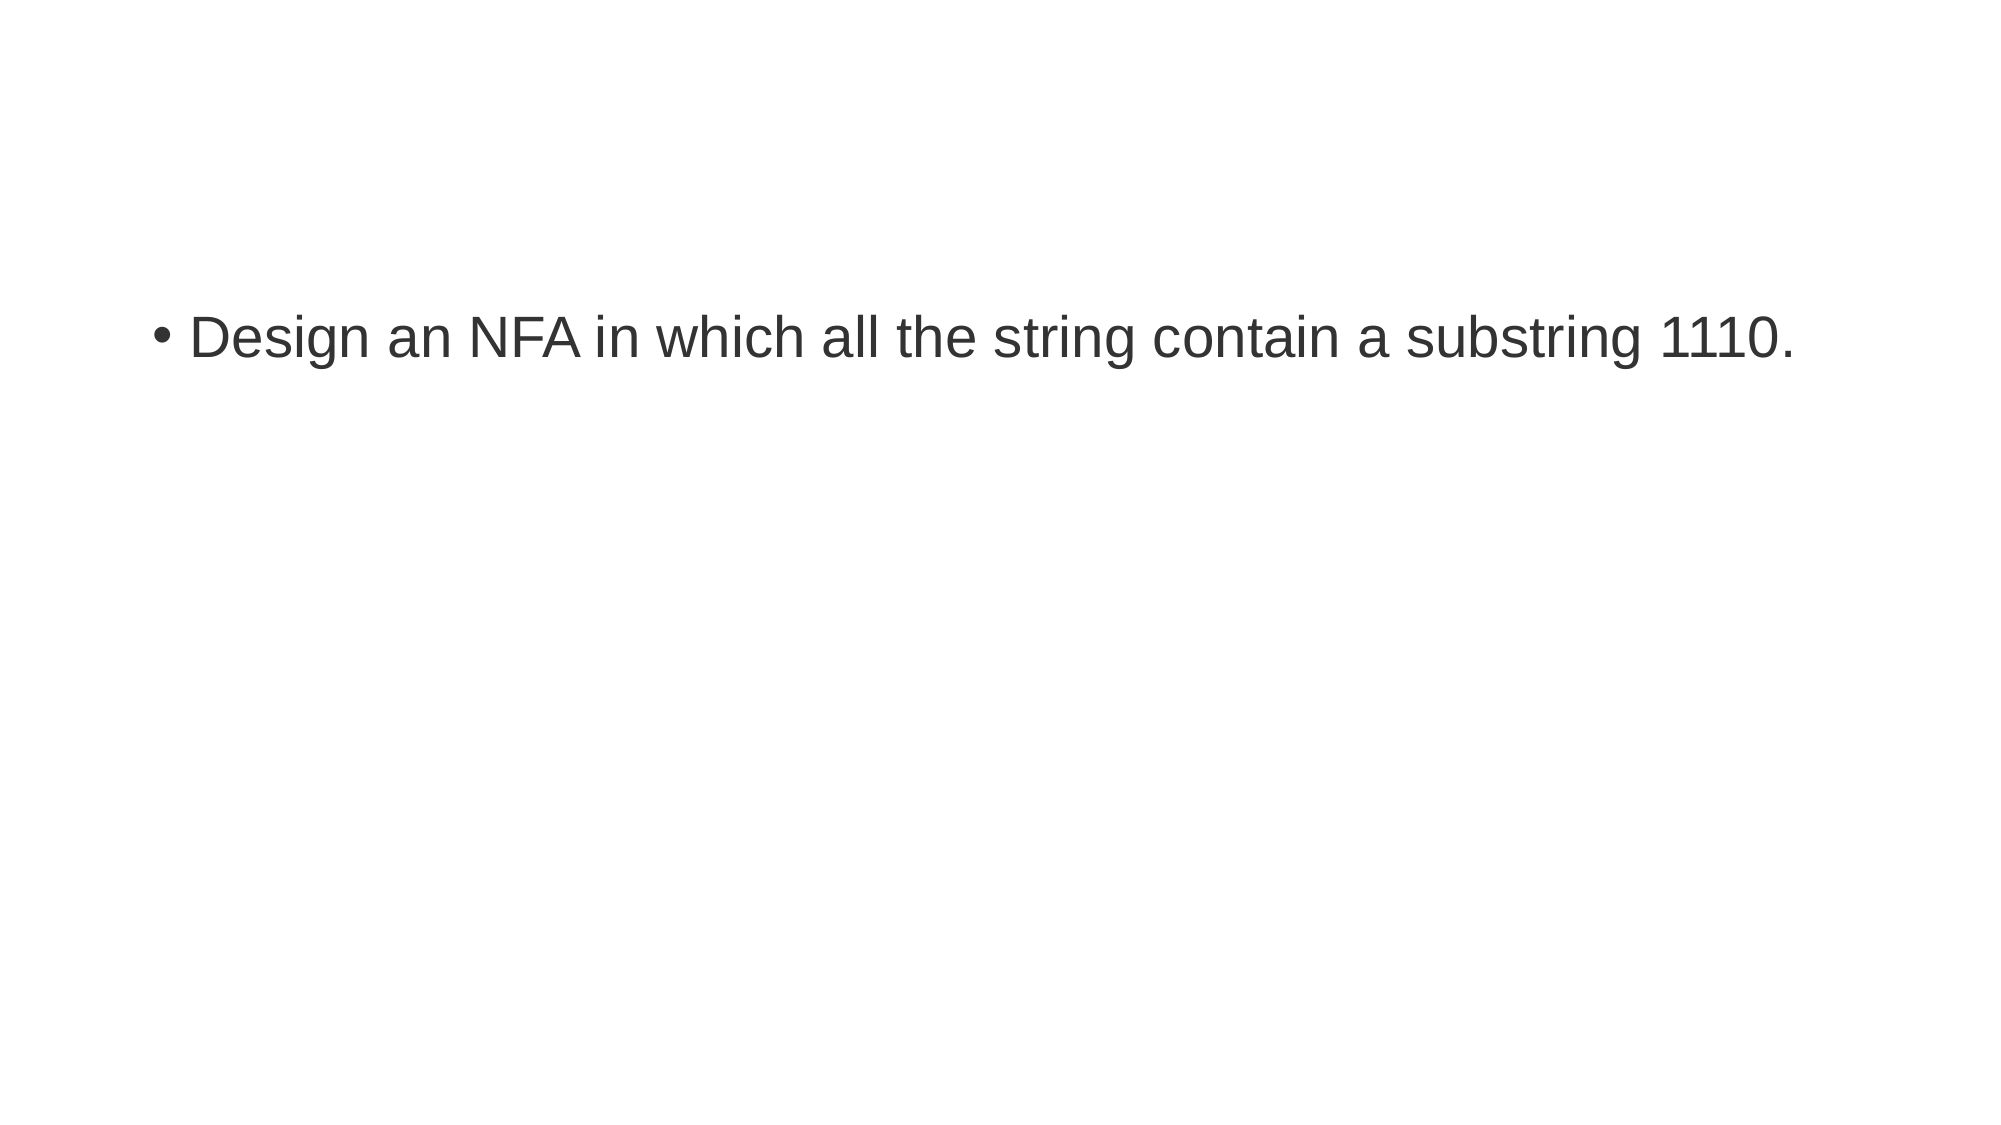

#
Design an NFA in which all the string contain a substring 1110.